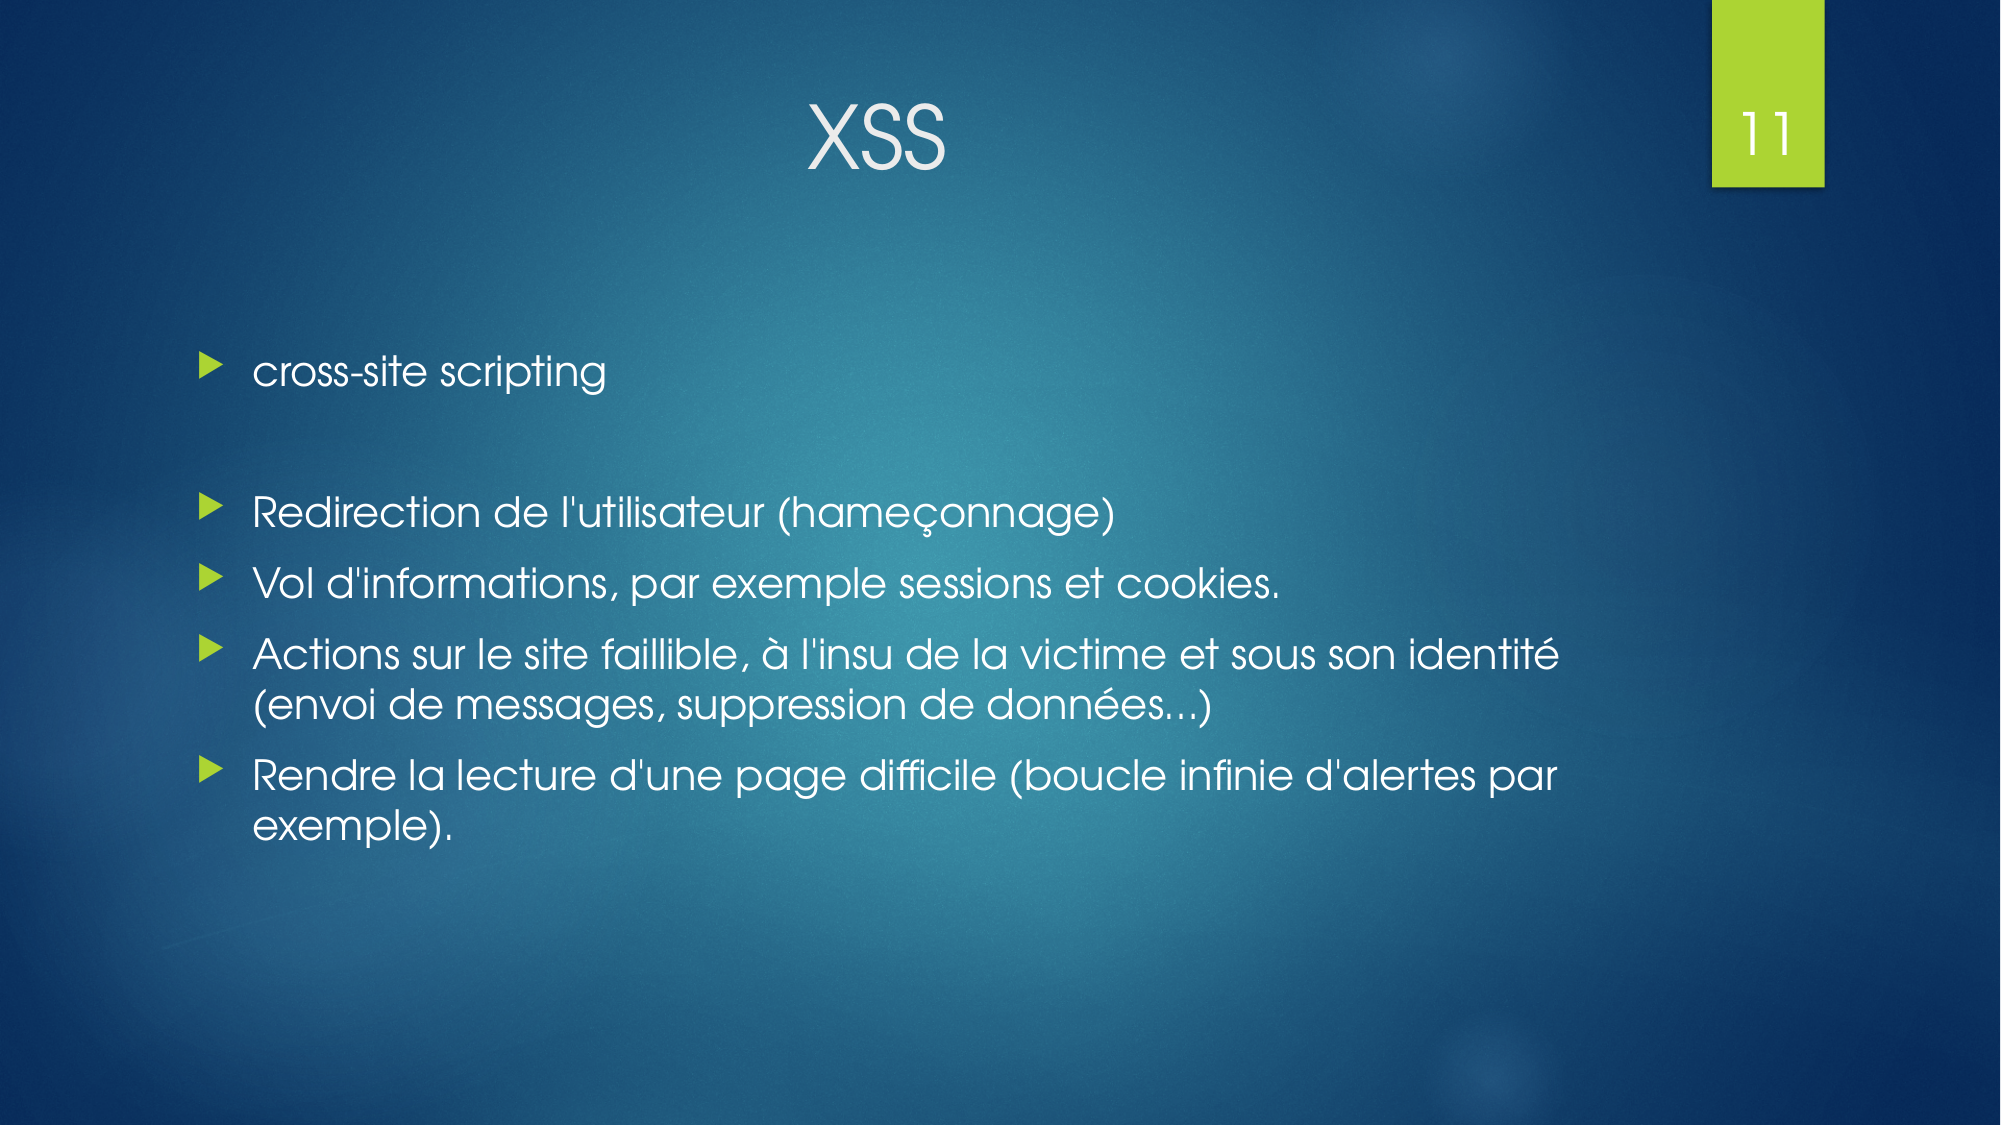

11
# XSS
cross-site scripting

Redirection de l'utilisateur (hameçonnage)
Vol d'informations, par exemple sessions et cookies.
Actions sur le site faillible, à l'insu de la victime et sous son identité (envoi de messages, suppression de données…)
Rendre la lecture d'une page difficile (boucle infinie d'alertes par exemple).